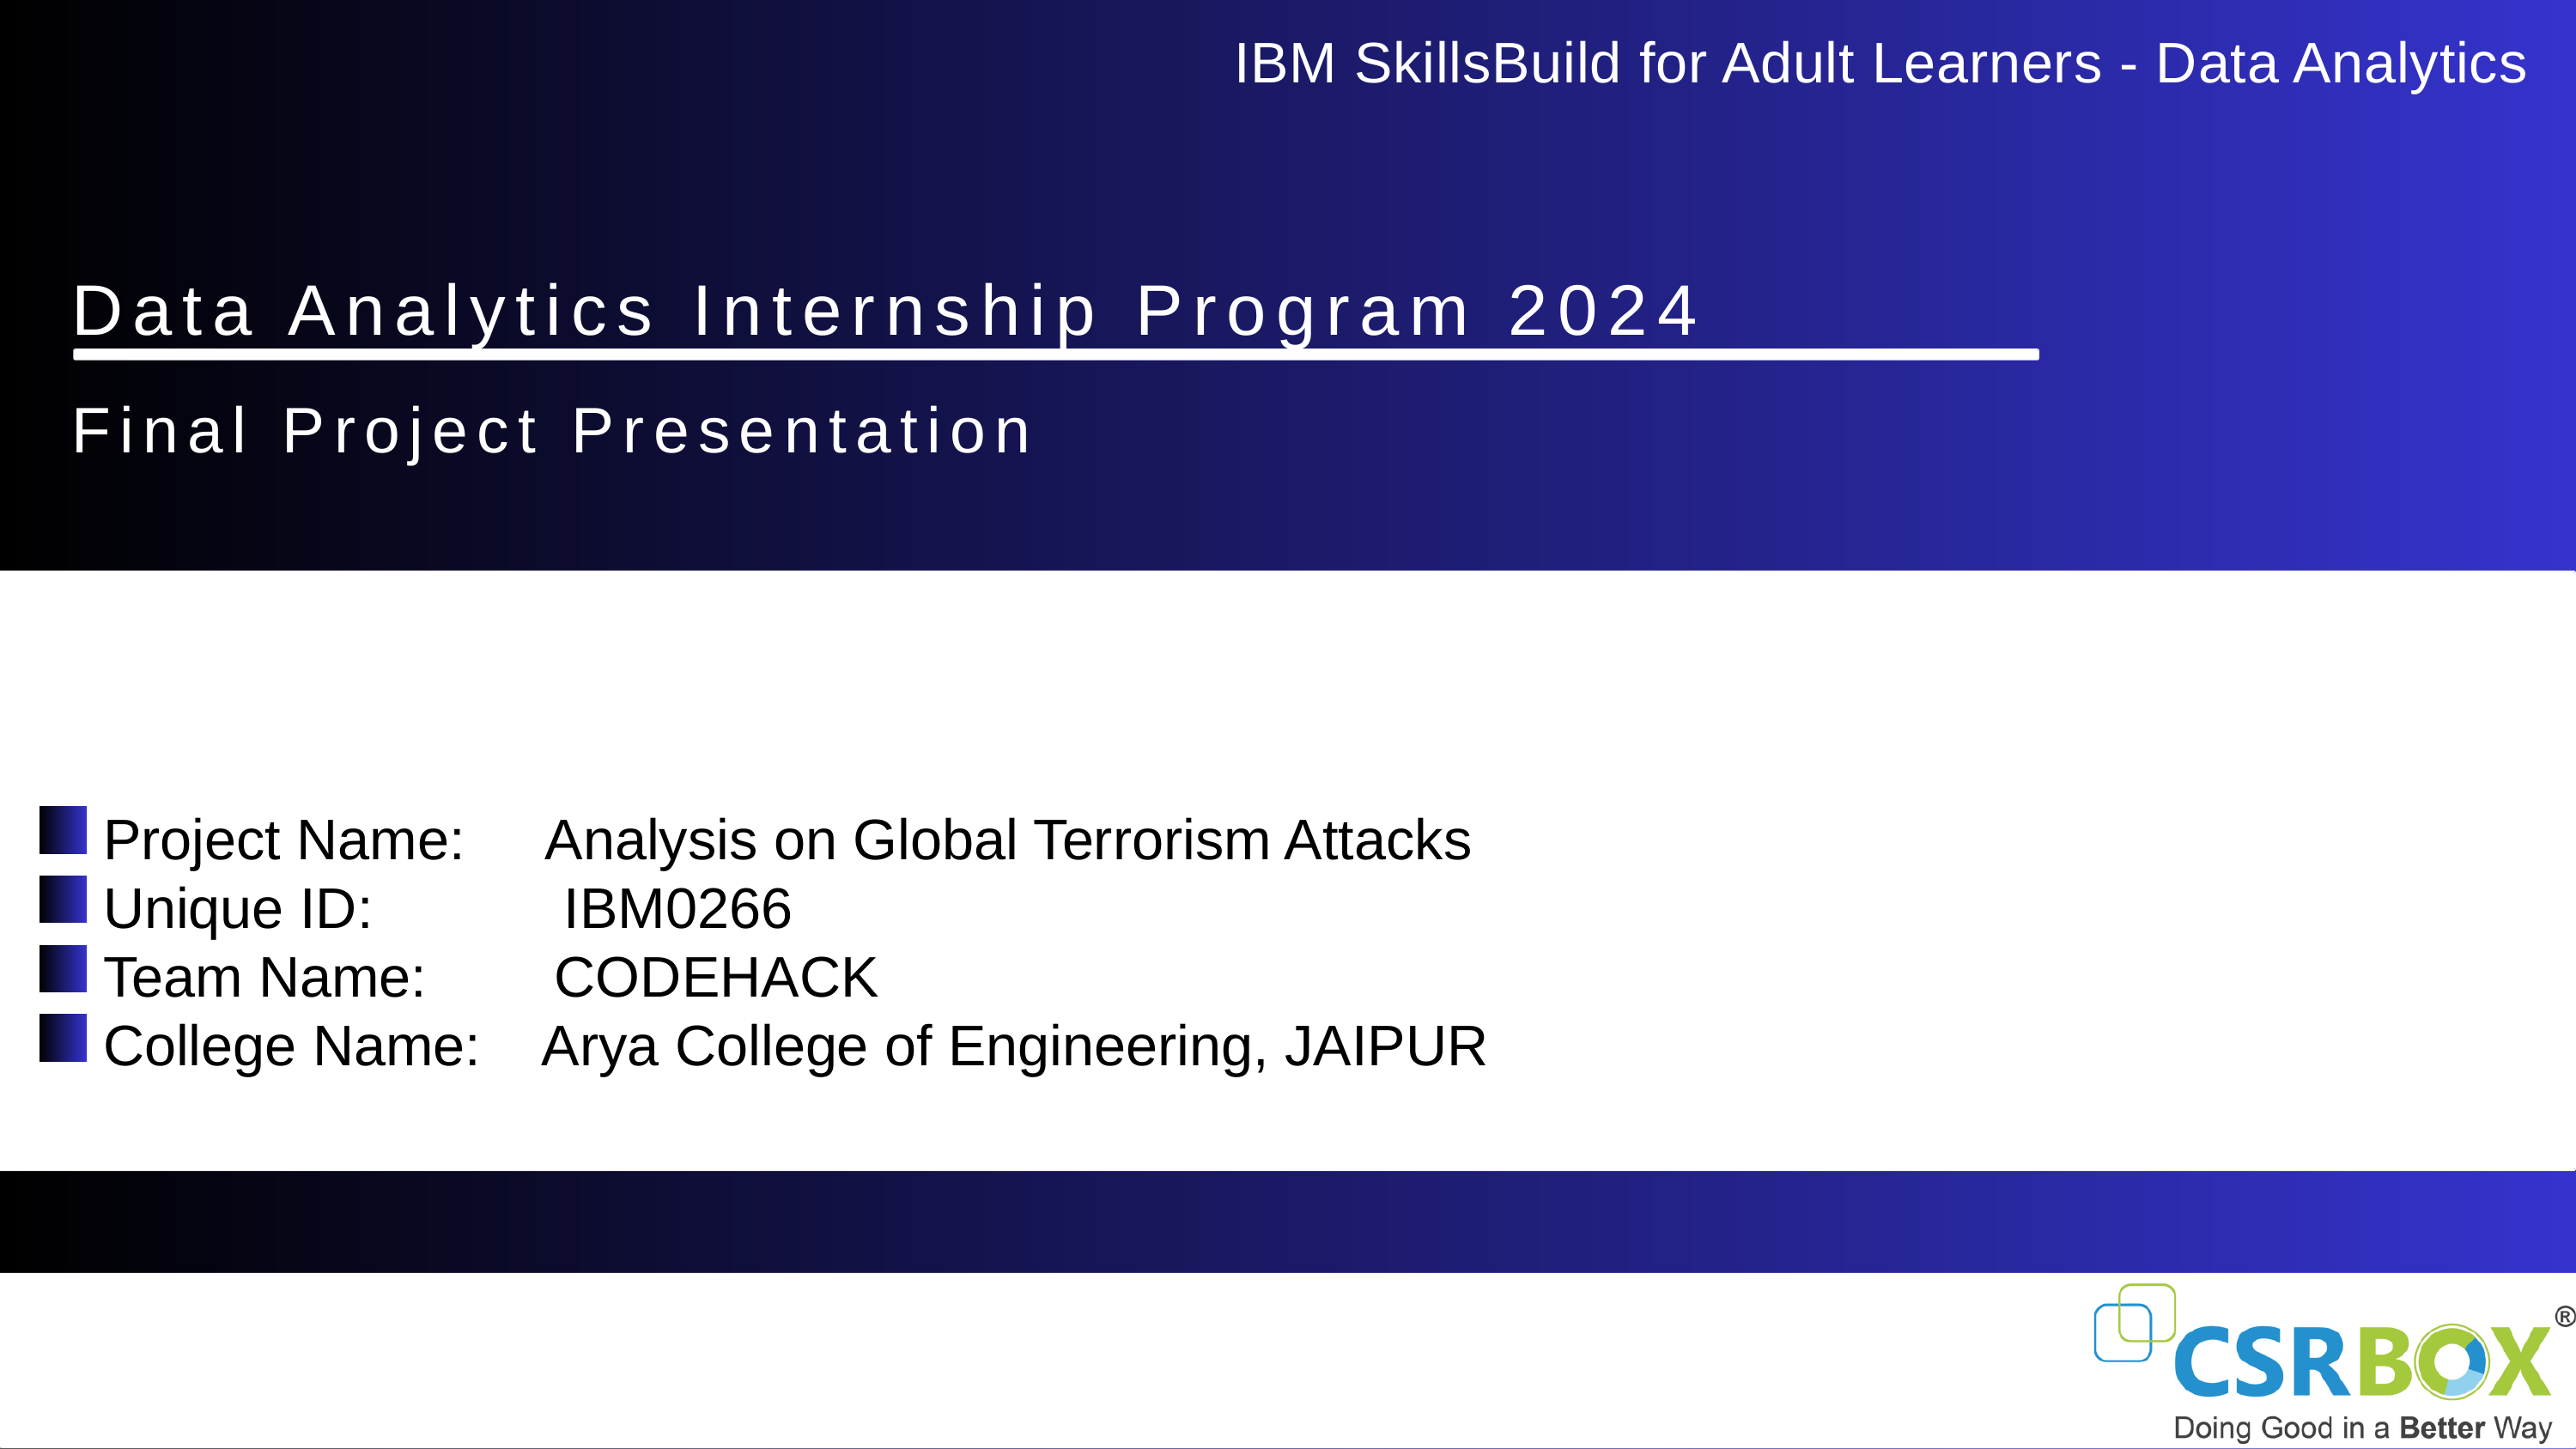

IBM SkillsBuild for Adult Learners - Data Analytics
Data Analytics Internship Program 2024
Final Project Presentation

Project Name:     Analysis on Global Terrorism Attacks
Unique ID:            IBM0266
Team Name:        CODEHACK
College Name:    Arya College of Engineering, JAIPUR